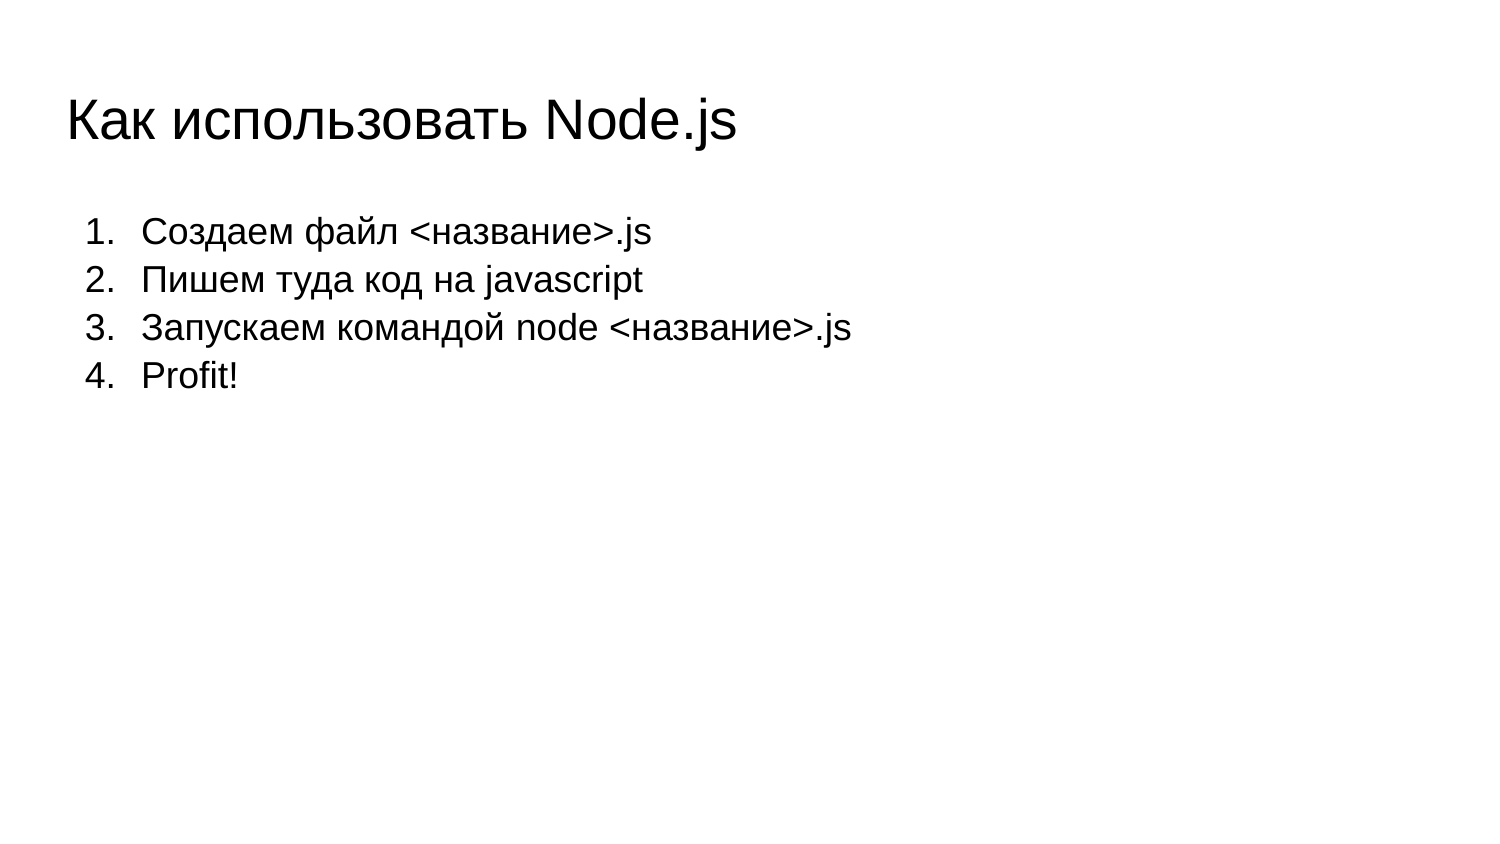

# Как использовать Node.js
Создаем файл <название>.js
Пишем туда код на javascript
Запускаем командой node <название>.js
Profit!